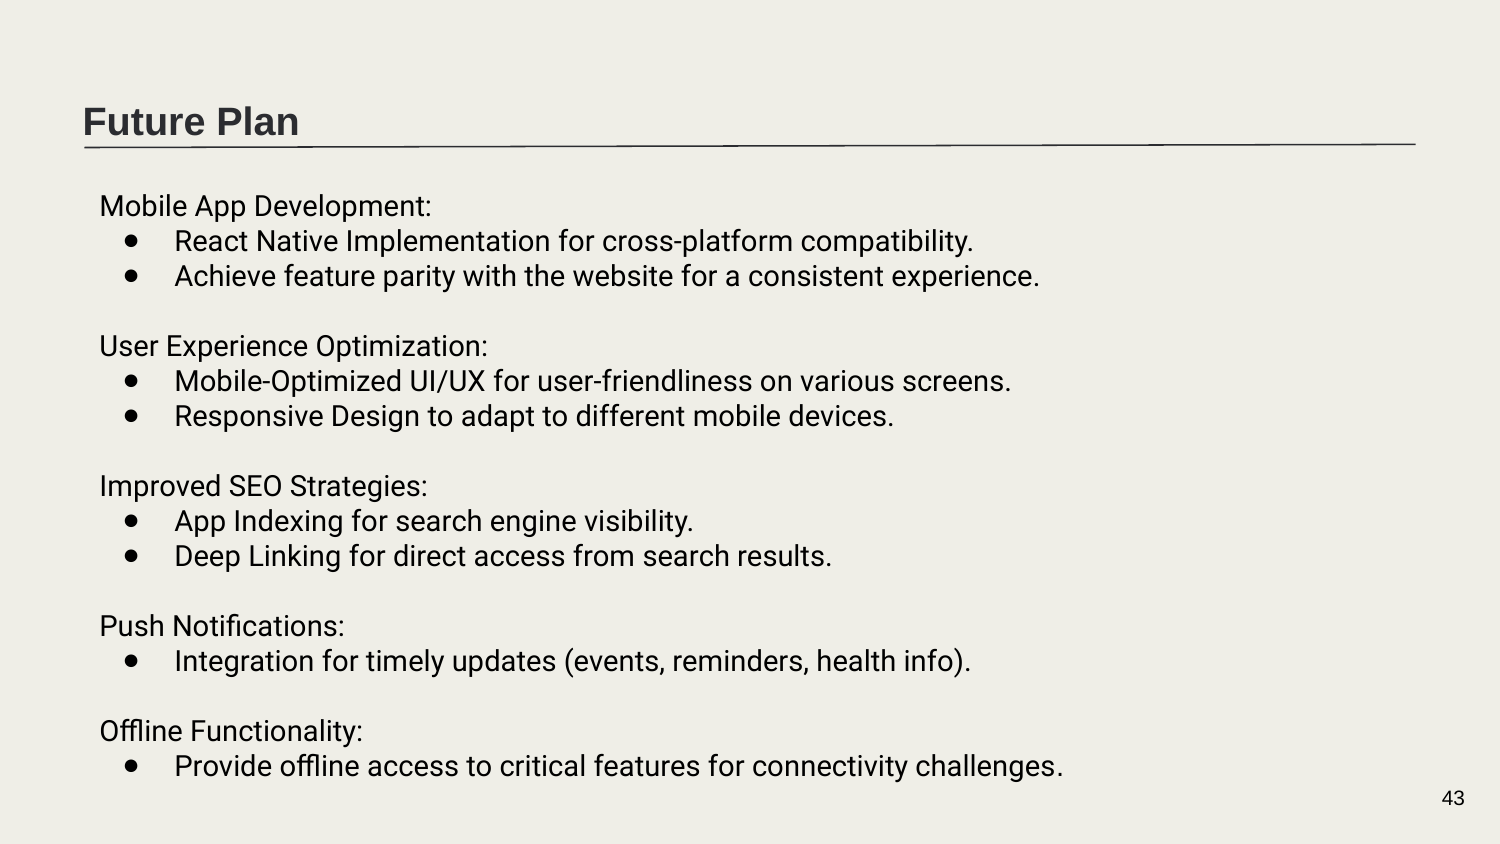

Future Plan
Mobile App Development:
React Native Implementation for cross-platform compatibility.
Achieve feature parity with the website for a consistent experience.

User Experience Optimization:
Mobile-Optimized UI/UX for user-friendliness on various screens.
Responsive Design to adapt to different mobile devices.

Improved SEO Strategies:
App Indexing for search engine visibility.
Deep Linking for direct access from search results.

Push Notifications:
Integration for timely updates (events, reminders, health info).

Offline Functionality:
Provide offline access to critical features for connectivity challenges.

43